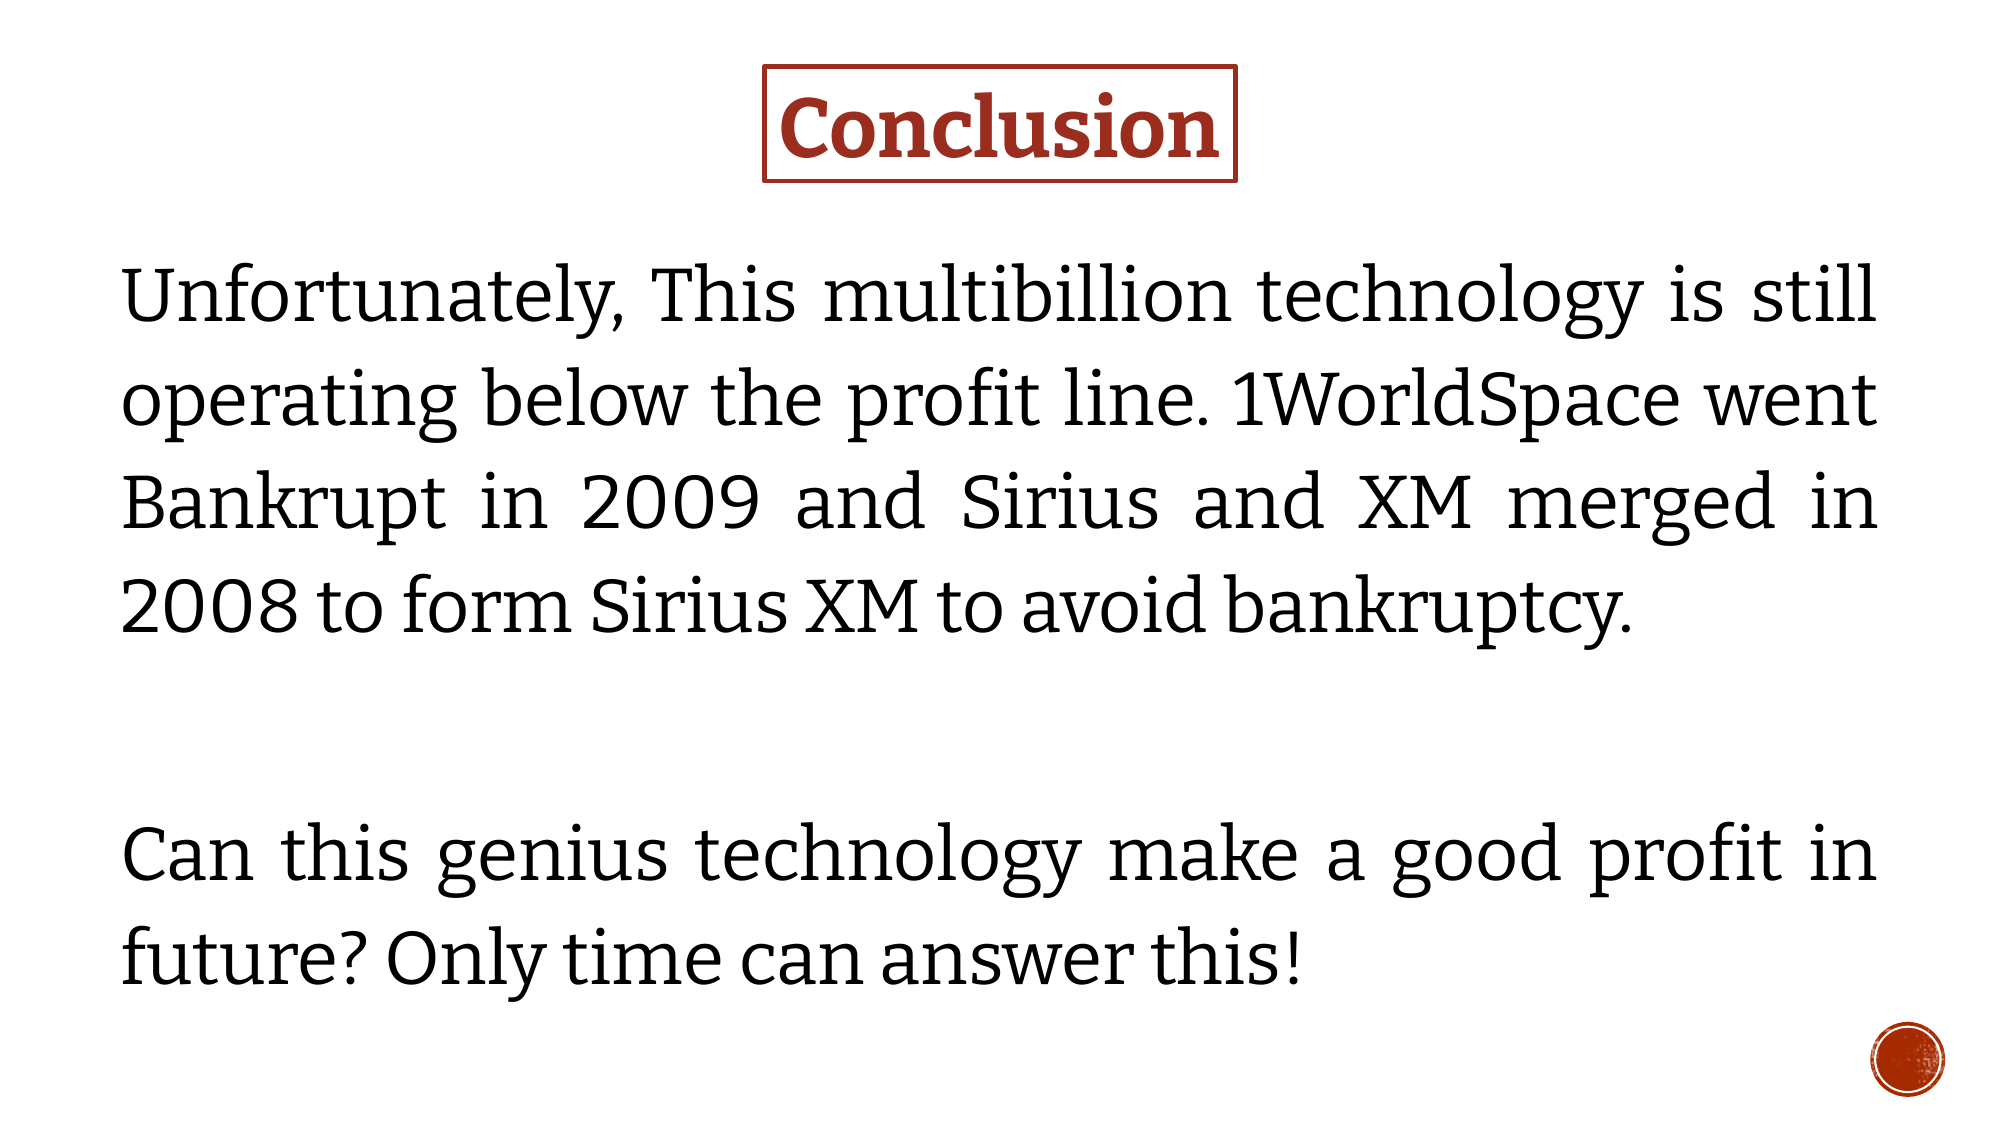

Conclusion
Unfortunately, This multibillion technology is still operating below the profit line. 1WorldSpace went Bankrupt in 2009 and Sirius and XM merged in 2008 to form Sirius XM to avoid bankruptcy.

Can this genius technology make a good profit in future? Only time can answer this!